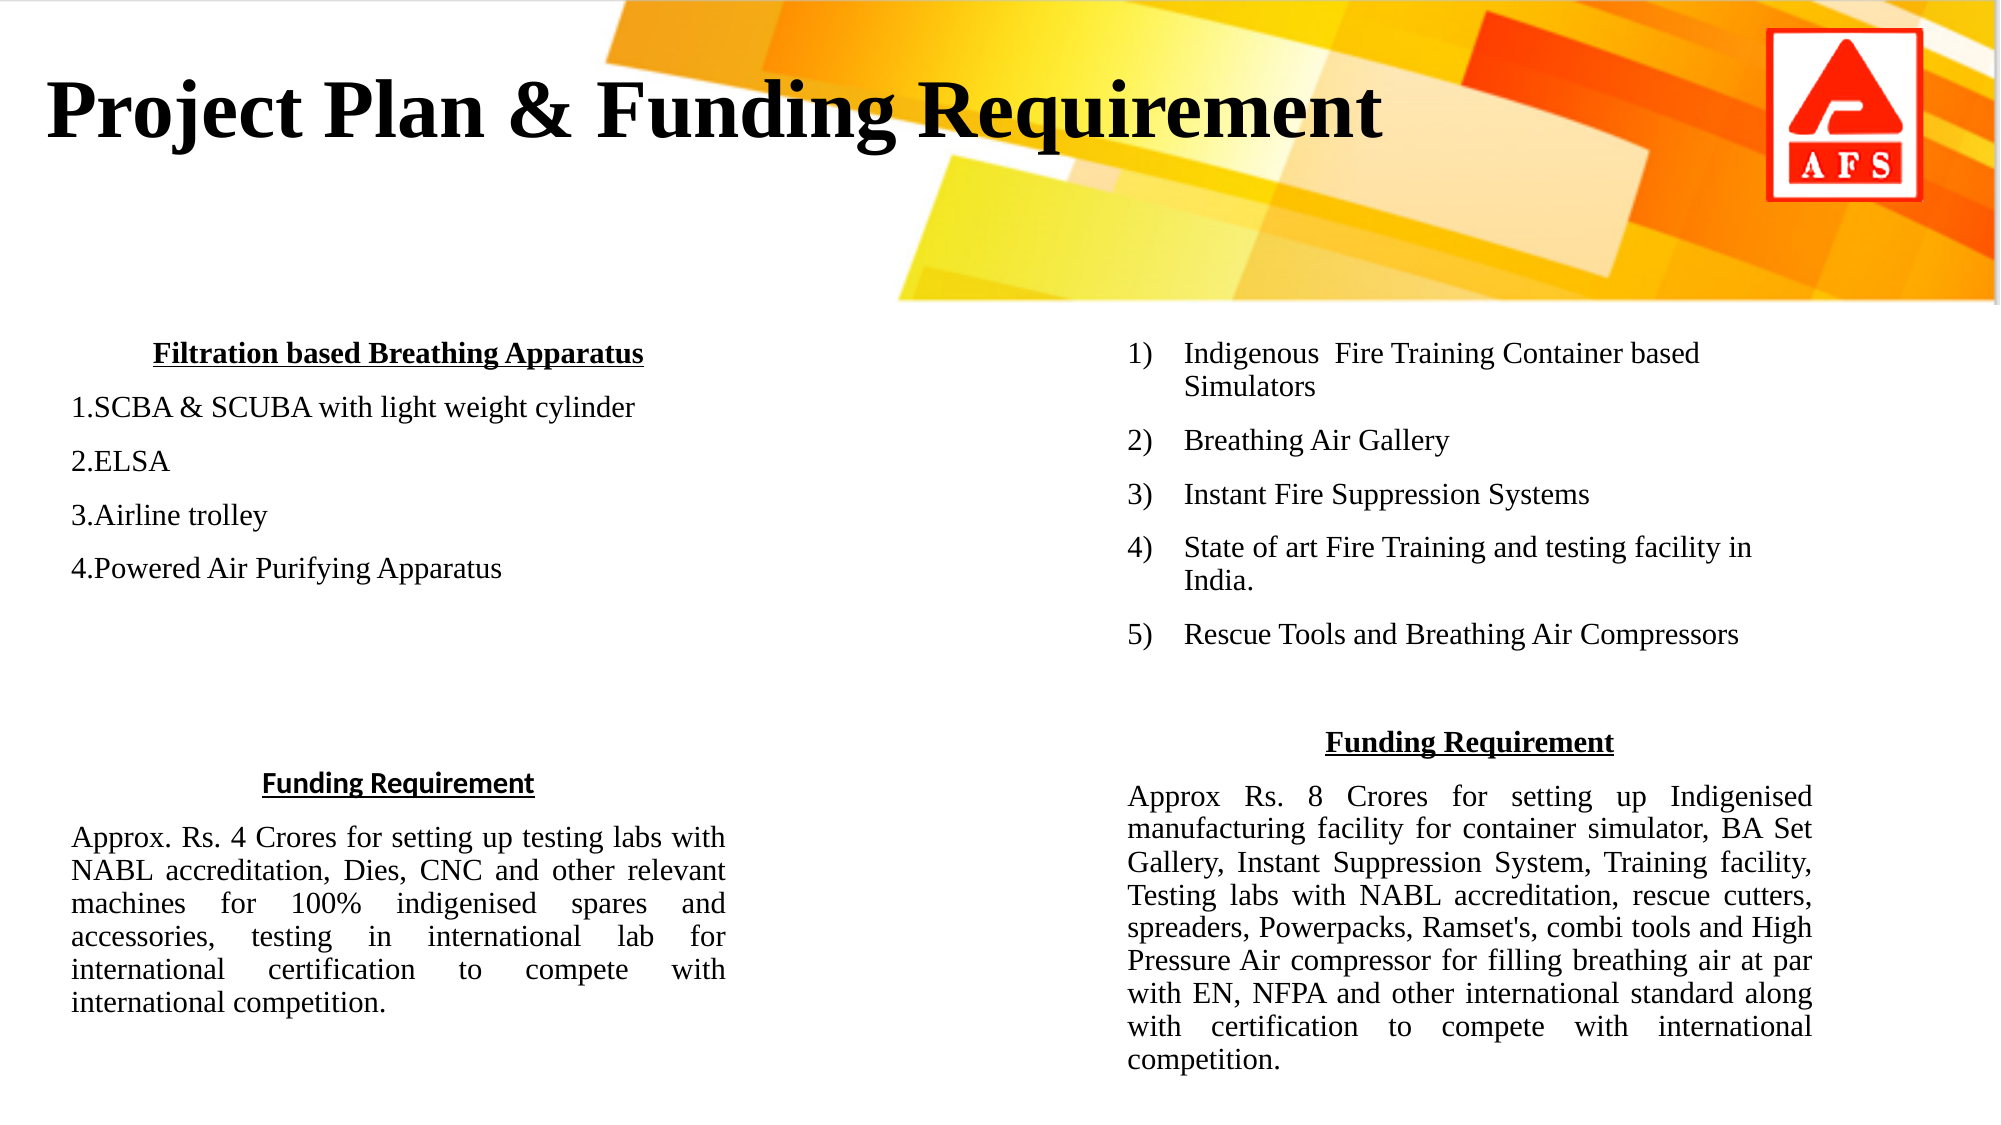

Project Plan & Funding Requirement
Filtration based Breathing Apparatus
1.SCBA & SCUBA with light weight cylinder
2.ELSA
3.Airline trolley
4.Powered Air Purifying Apparatus

Funding Requirement
Approx. Rs. 4 Crores for setting up testing labs with NABL accreditation, Dies, CNC and other relevant machines for 100% indigenised spares and accessories, testing in international lab for international certification to compete with international competition.
Indigenous  Fire Training Container based Simulators
Breathing Air Gallery
Instant Fire Suppression Systems
State of art Fire Training and testing facility in India.
Rescue Tools and Breathing Air Compressors

Funding Requirement
Approx Rs. 8 Crores for setting up Indigenised manufacturing facility for container simulator, BA Set Gallery, Instant Suppression System, Training facility, Testing labs with NABL accreditation, rescue cutters, spreaders, Powerpacks, Ramset's, combi tools and High Pressure Air compressor for filling breathing air at par with EN, NFPA and other international standard along with certification to compete with international competition.